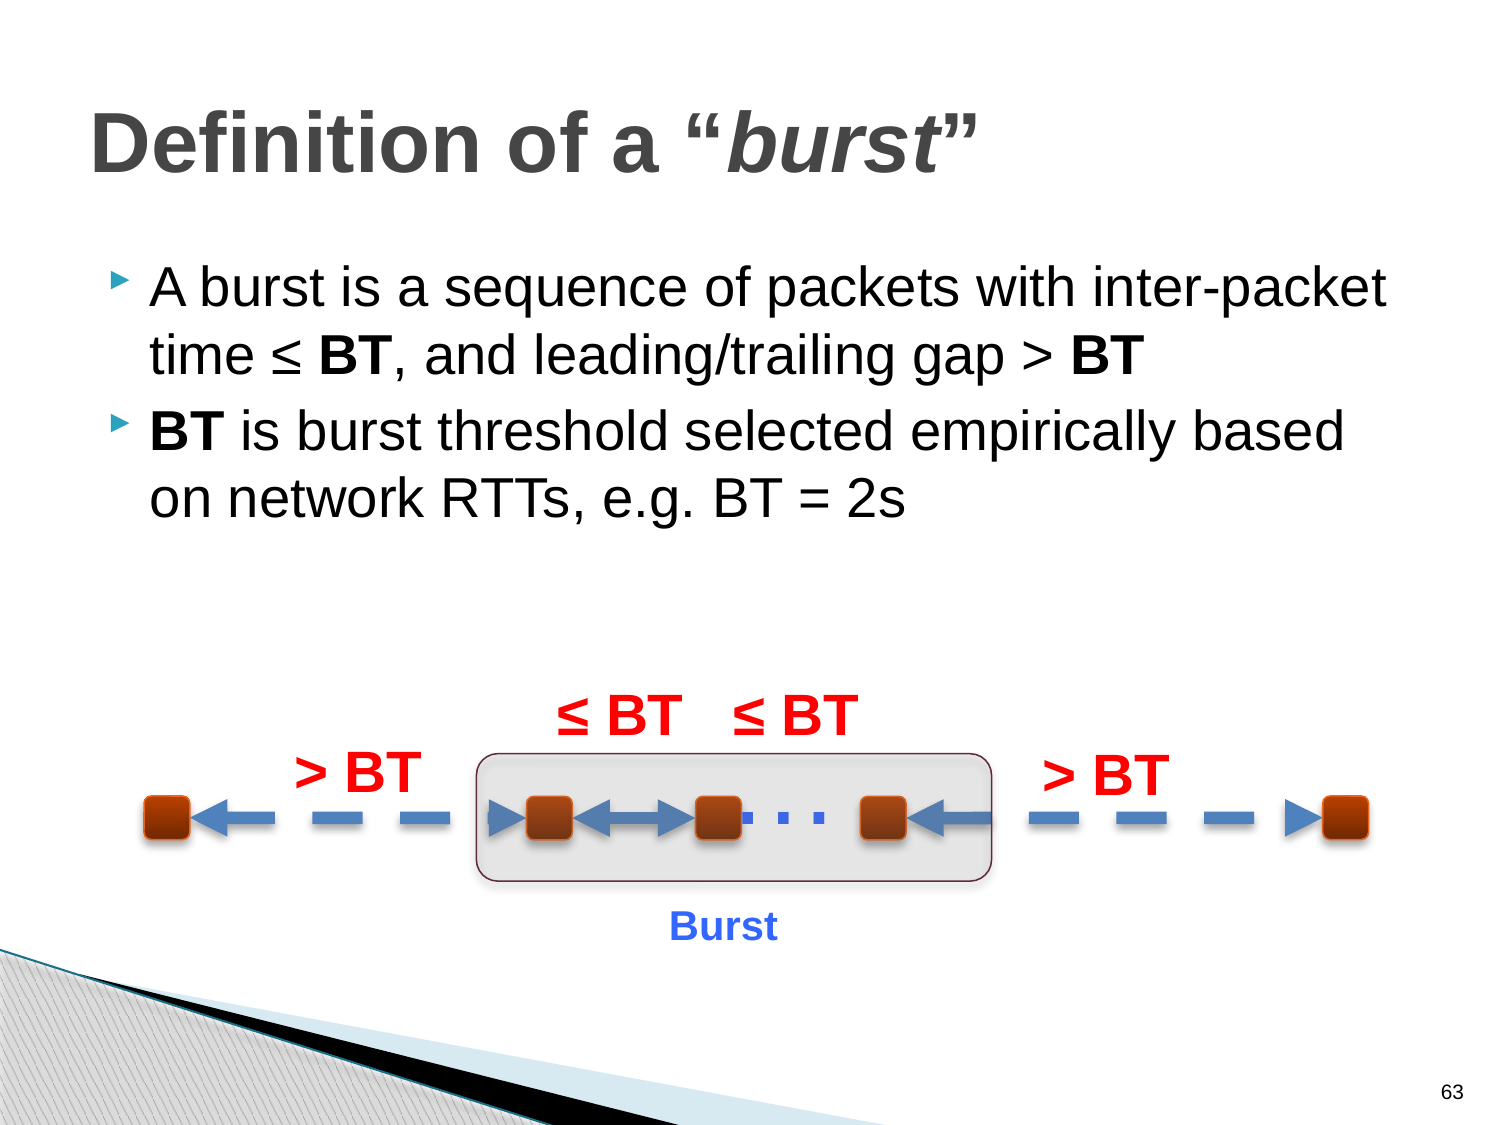

# Definition of a “burst”
A burst is a sequence of packets with inter-packet time ≤ BT, and leading/trailing gap > BT
BT is burst threshold selected empirically based on network RTTs, e.g. BT = 2s
≤ BT
≤ BT
…
> BT
> BT

Burst
63